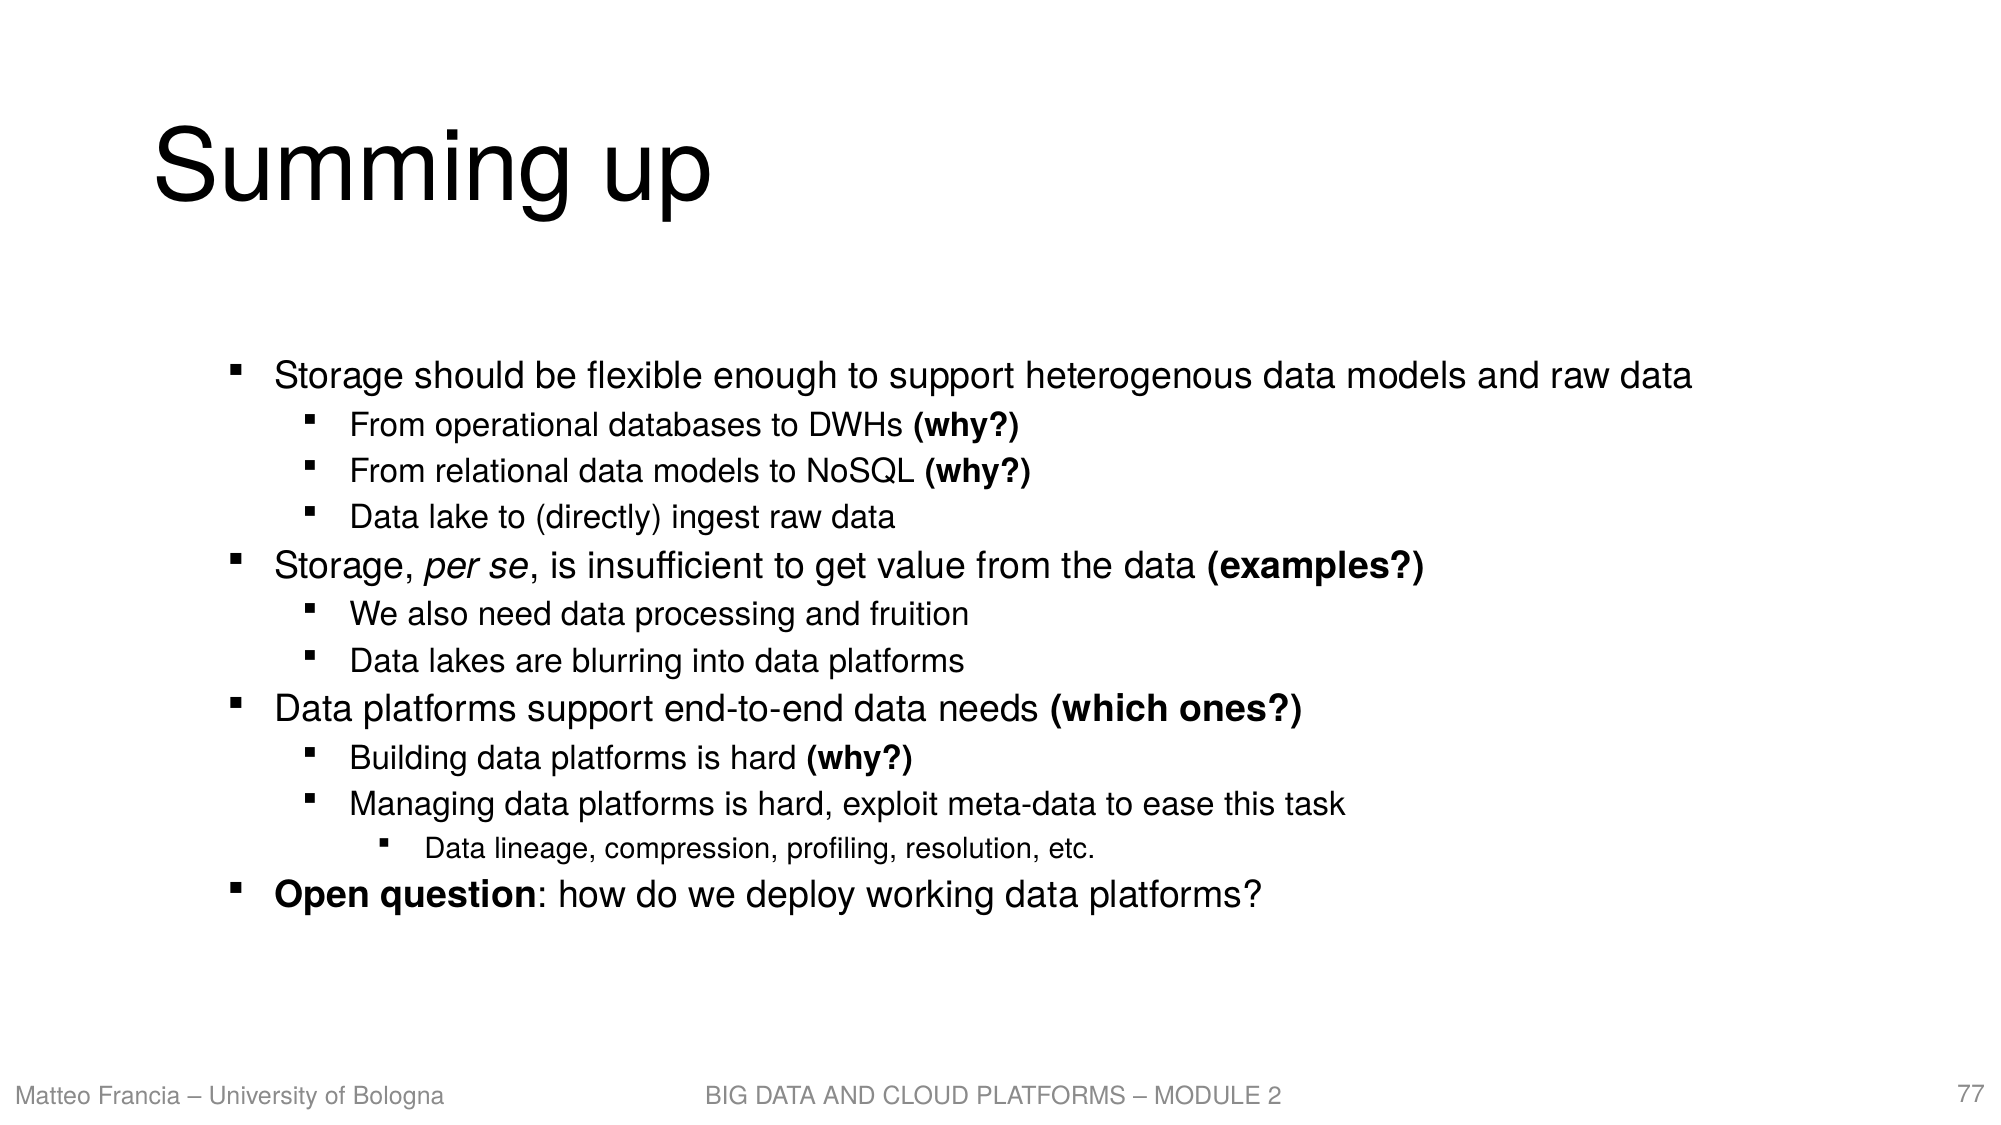

# Summing up
Storage should be flexible enough to support heterogenous data models and raw data
From operational databases to DWHs (why?)
From relational data models to NoSQL (why?)
Data lake to (directly) ingest raw data
Storage, per se, is insufficient to get value from the data (examples?)
We also need data processing and fruition
Data lakes are blurring into data platforms
Data platforms support end-to-end data needs (which ones?)
Building data platforms is hard (why?)
Managing data platforms is hard, exploit meta-data to ease this task
Data lineage, compression, profiling, resolution, etc.
Open question: how do we deploy working data platforms?

77
Matteo Francia – University of Bologna